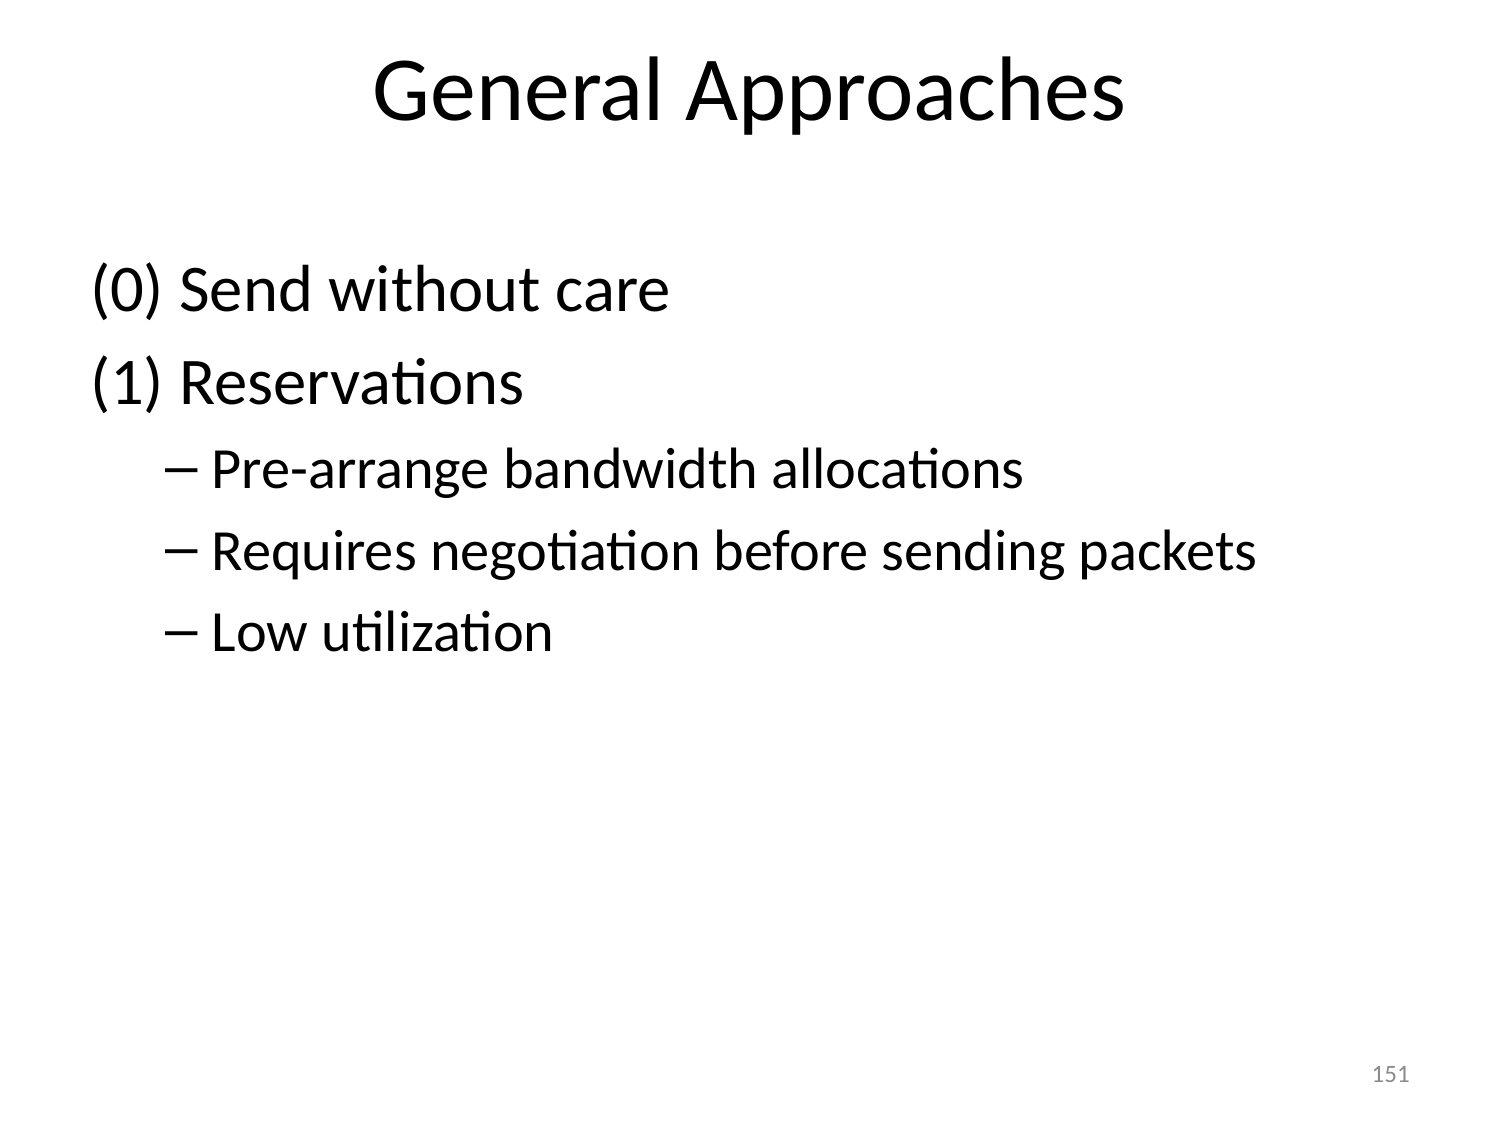

# General Approaches
(0) Send without care
(1) Reservations
Pre-arrange bandwidth allocations
Requires negotiation before sending packets
Low utilization
151